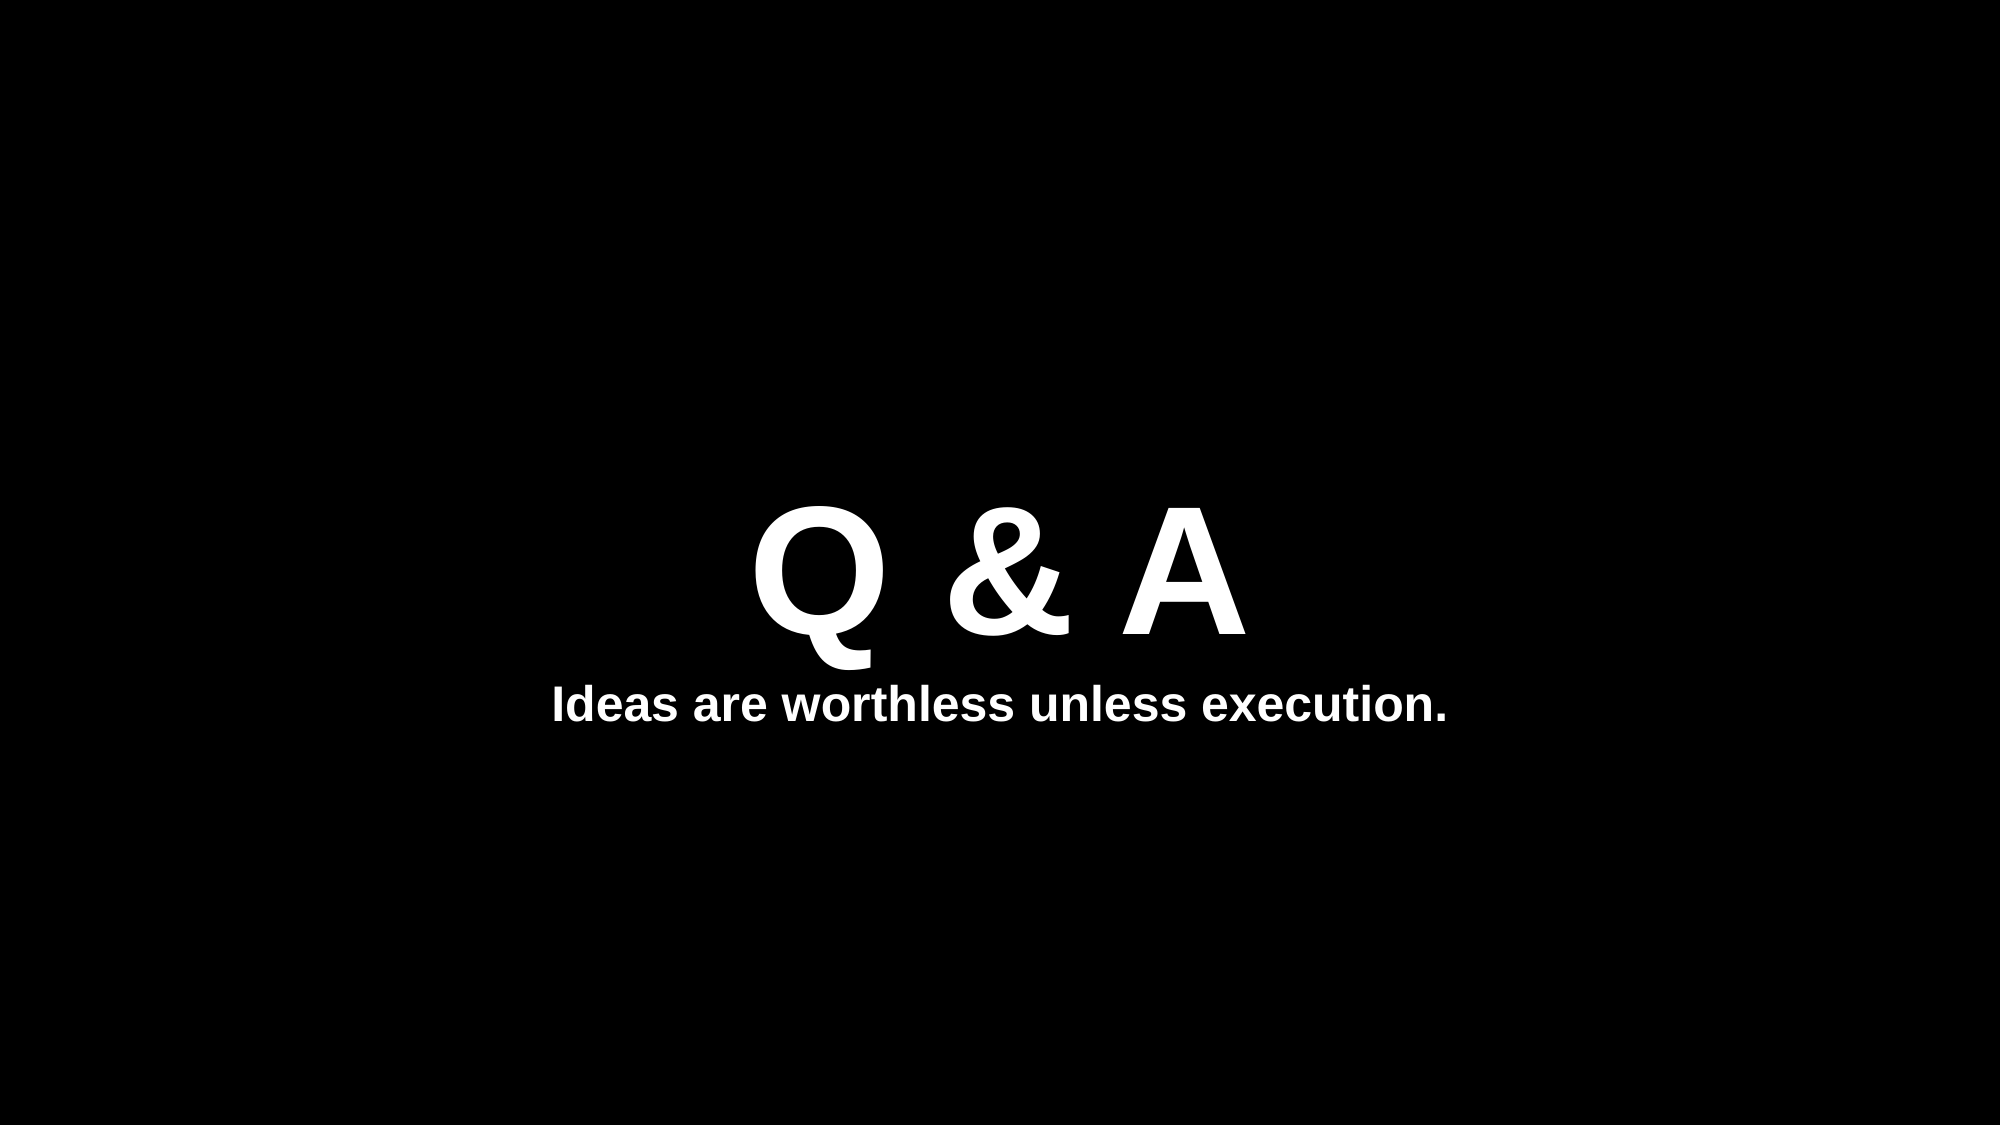

Q & A
Ideas are worthless unless execution.